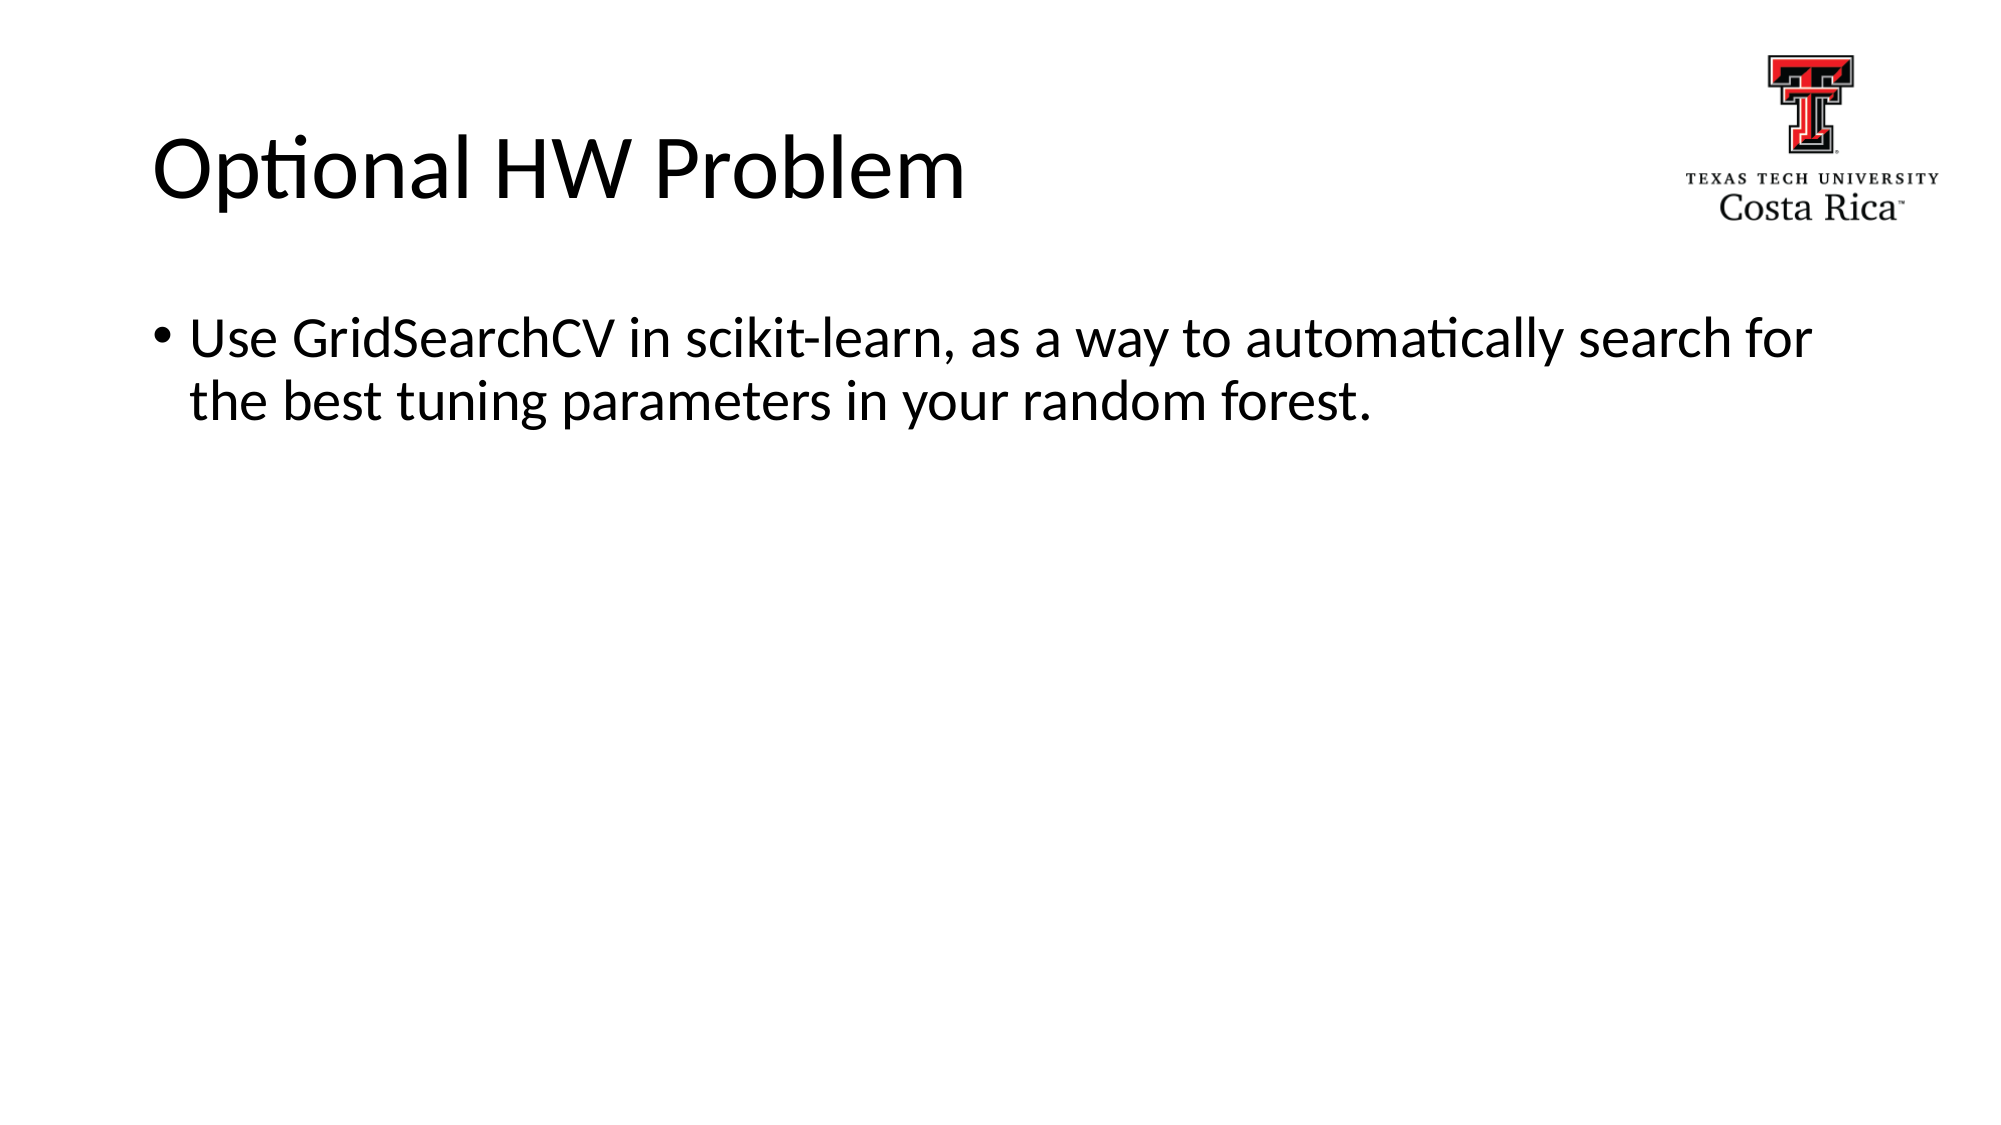

# Optional HW Problem
Use GridSearchCV in scikit-learn, as a way to automatically search for the best tuning parameters in your random forest.